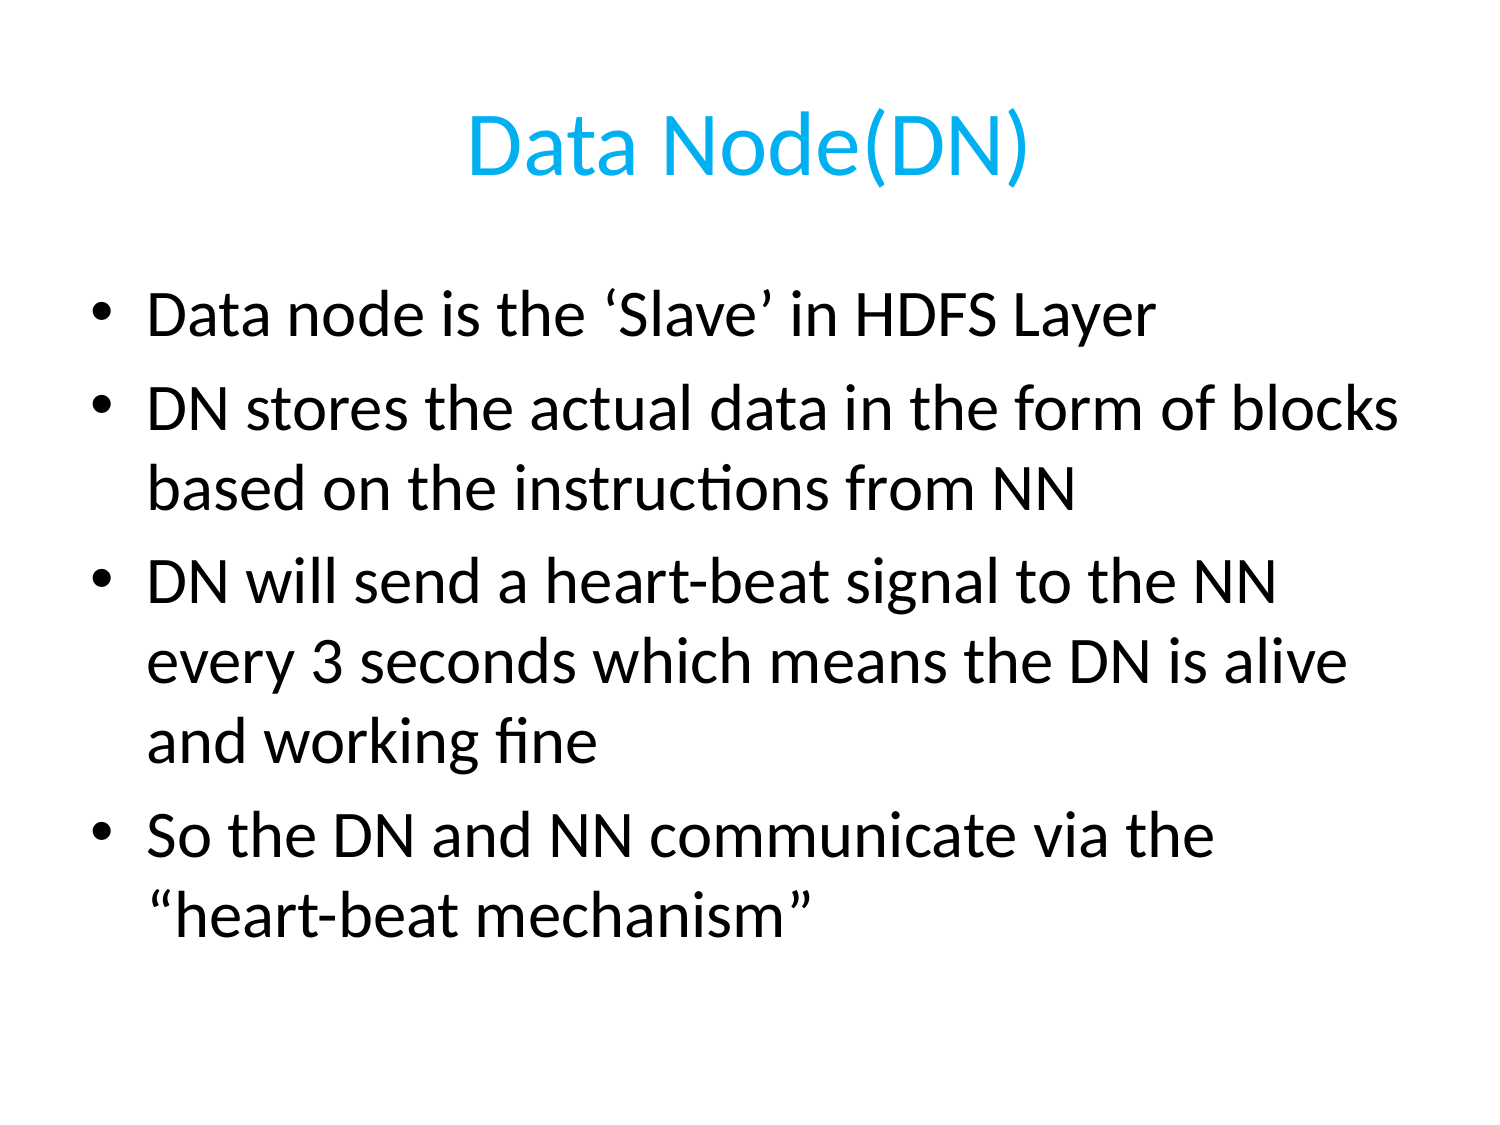

# Data Node(DN)
Data node is the ‘Slave’ in HDFS Layer
DN stores the actual data in the form of blocks based on the instructions from NN
DN will send a heart-beat signal to the NN every 3 seconds which means the DN is alive and working fine
So the DN and NN communicate via the “heart-beat mechanism”